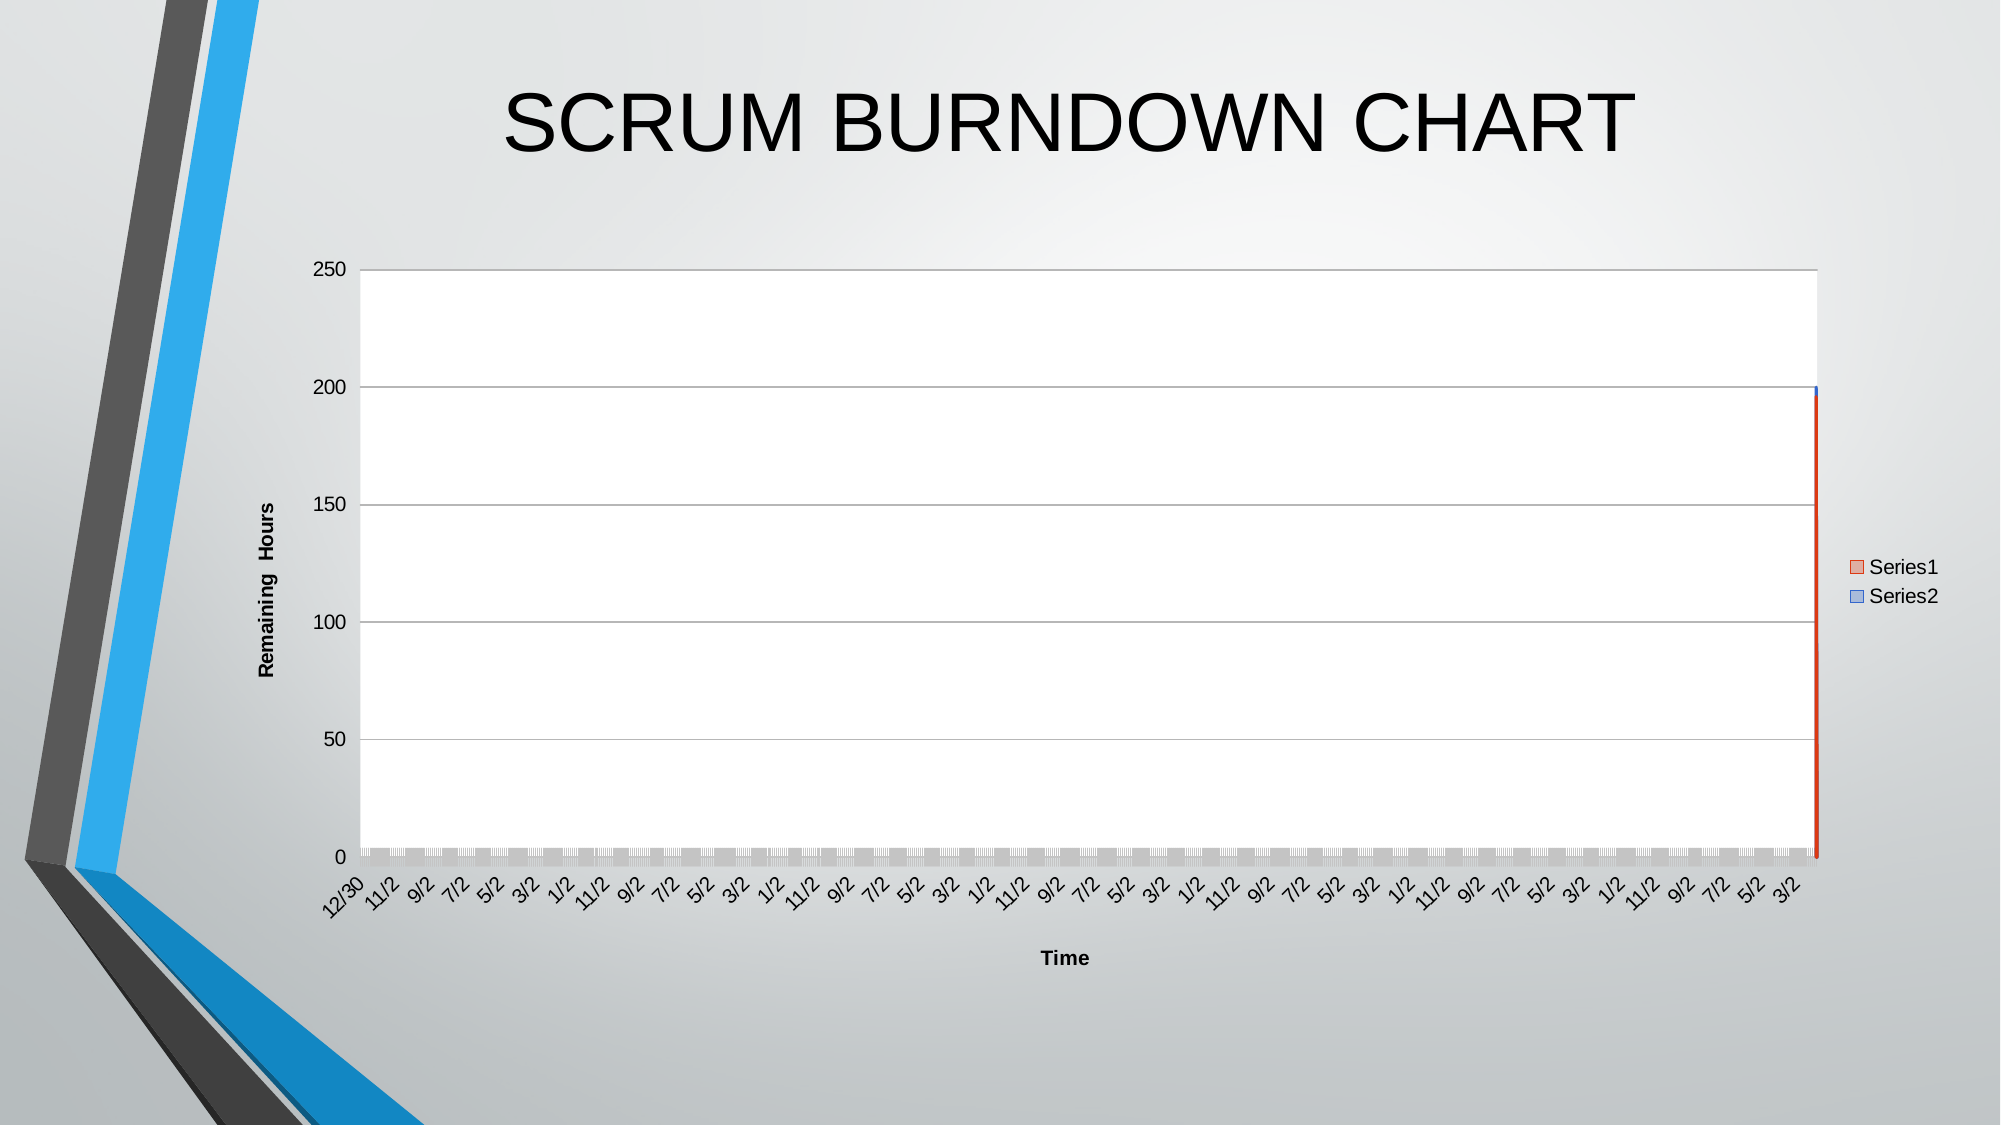

# SCRUM BURNDOWN CHART

### Chart

| Category |  |  |
|---|---|---|
| 43030 | 196.0 | 200.0 |
| 43031 | 190.0 | 192.5 |
| 43032 | 182.0 | 185.0 |
| 43033 | 173.0 | 177.5 |
| 43034 | 165.0 | 170.0 |
| 43035 | 155.0 | 162.5 |
| 43036 | 150.0 | 155.0 |
| 43037 | 146.0 | 147.5 |
| 43038 | 138.0 | 140.0 |
| 43039 | 130.0 | 132.5 |
| 43040 | 119.5 | 125.0 |
| 43041 | 113.5 | 117.5 |
| 43042 | 105.0 | 110.0 |
| 43043 | 102.0 | 102.5 |
| 43044 | 96.0 | 95.0 |
| 43045 | 80.0 | 87.5 |
| 43046 | 73.0 | 80.0 |
| 43047 | 71.0 | 72.5 |
| 43048 | 66.0 | 65.0 |
| 43049 | 62.0 | 57.5 |
| 43050 | 60.0 | 50.0 |
| 43051 | 52.0 | 42.5 |
| 43052 | 47.0 | 35.0 |
| 43053 | 38.0 | 27.5 |
| 43054 | 33.0 | 20.0 |
| 43055 | 29.0 | 12.5 |
| 43056 | 28.0 | 5.0 |
| 43057 | 27.0 | 0.0 |
|  | 0.0 | 0.0 |